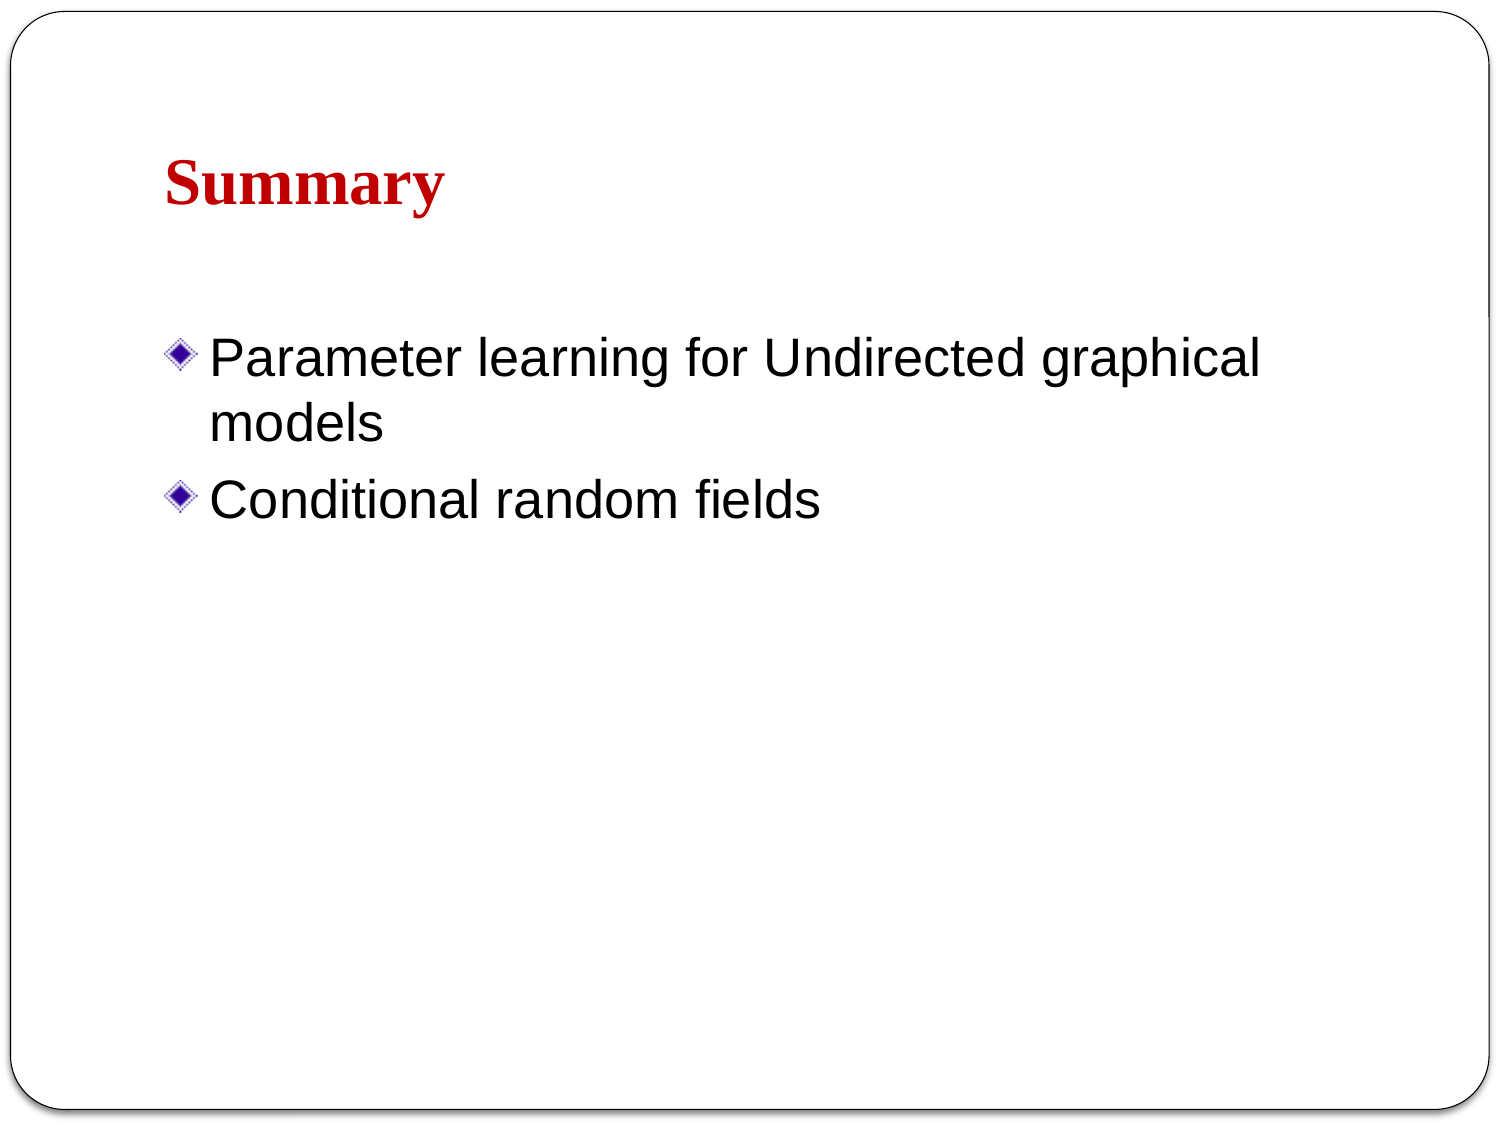

# Summary

Parameter learning for Undirected graphical models
Conditional random fields